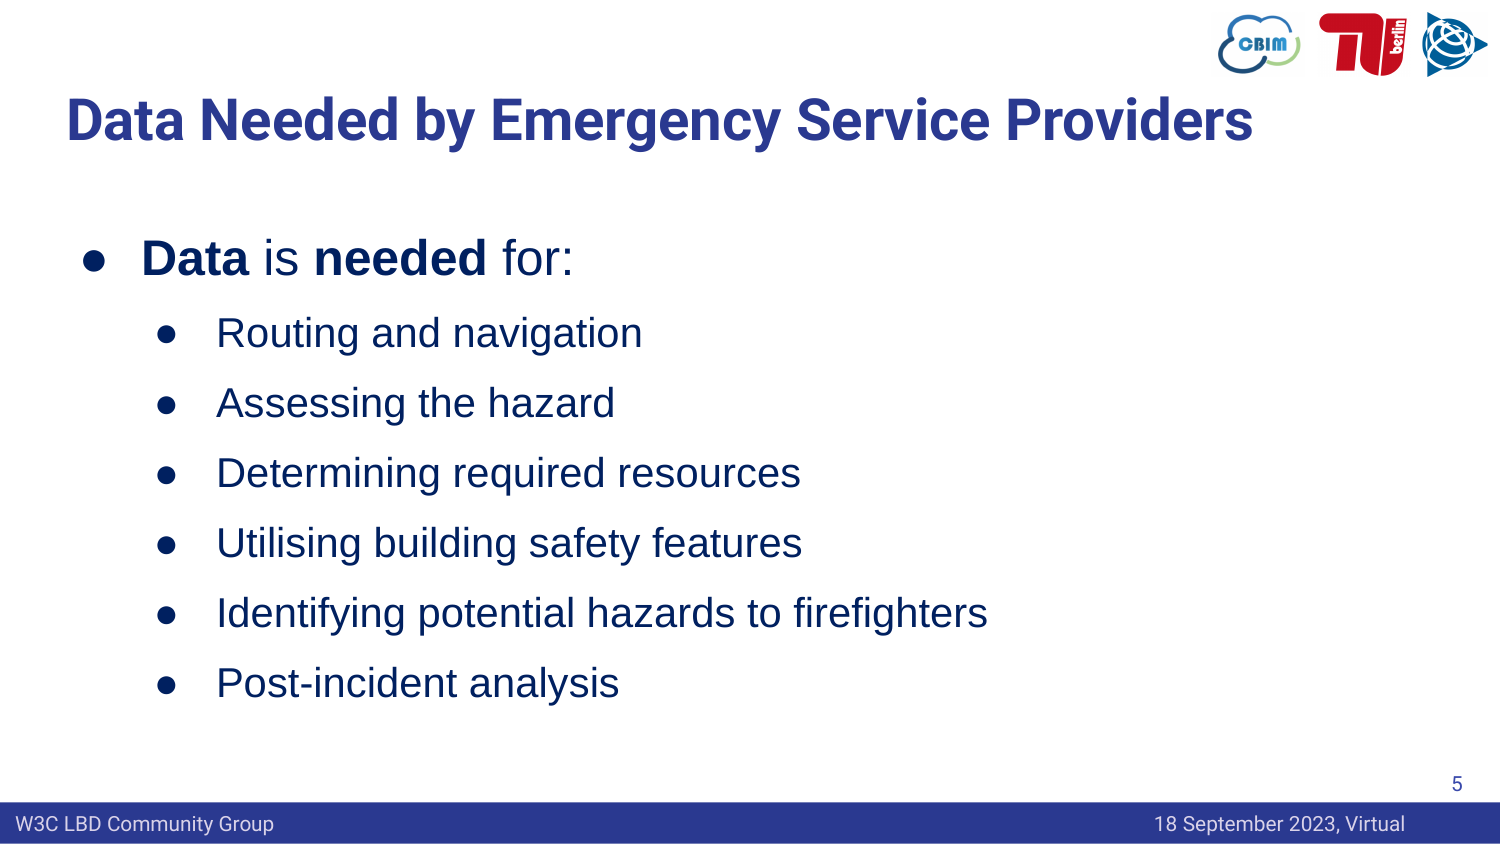

# Data Needed by Emergency Service Providers
Data is needed for:
Routing and navigation
Assessing the hazard
Determining required resources
Utilising building safety features
Identifying potential hazards to firefighters
Post-incident analysis
5